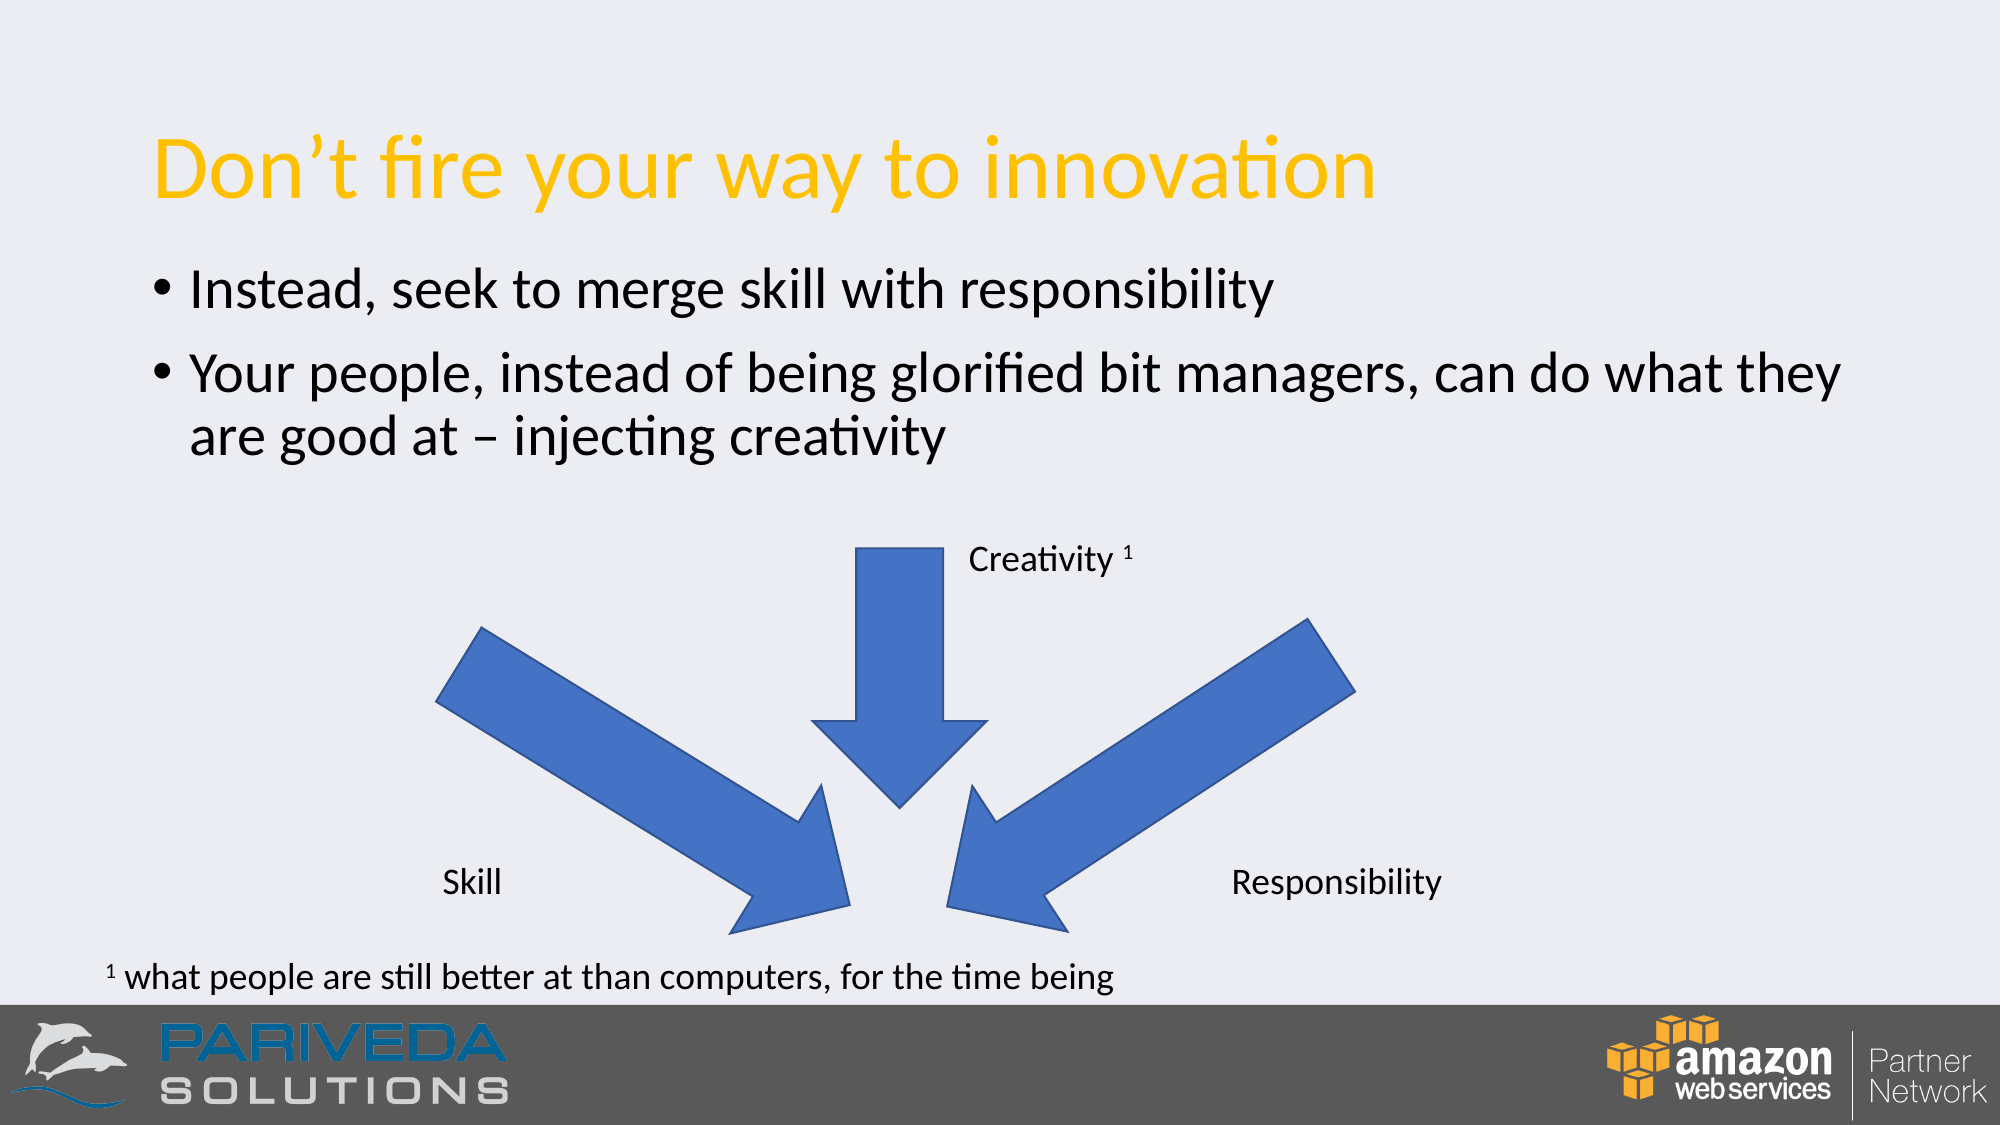

# Don’t fire your way to innovation
Instead, seek to merge skill with responsibility
Your people, instead of being glorified bit managers, can do what they are good at – injecting creativity

Creativity 1

Skill
Responsibility
 1 what people are still better at than computers, for the time being